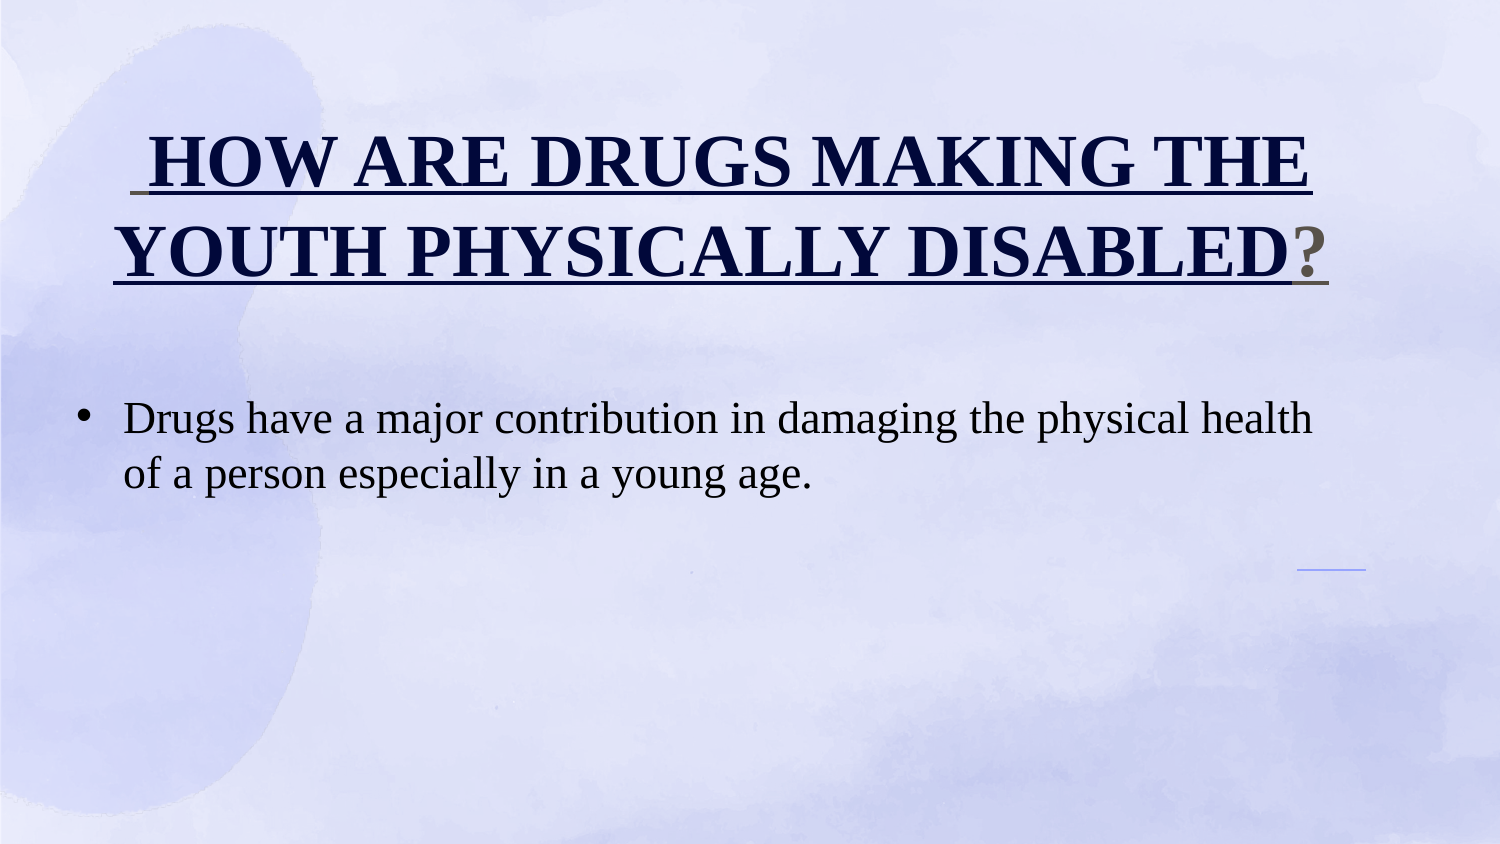

HOW ARE DRUGS MAKING THE YOUTH PHYSICALLY DISABLED?

Drugs have a major contribution in damaging the physical health of a person especially in a young age.